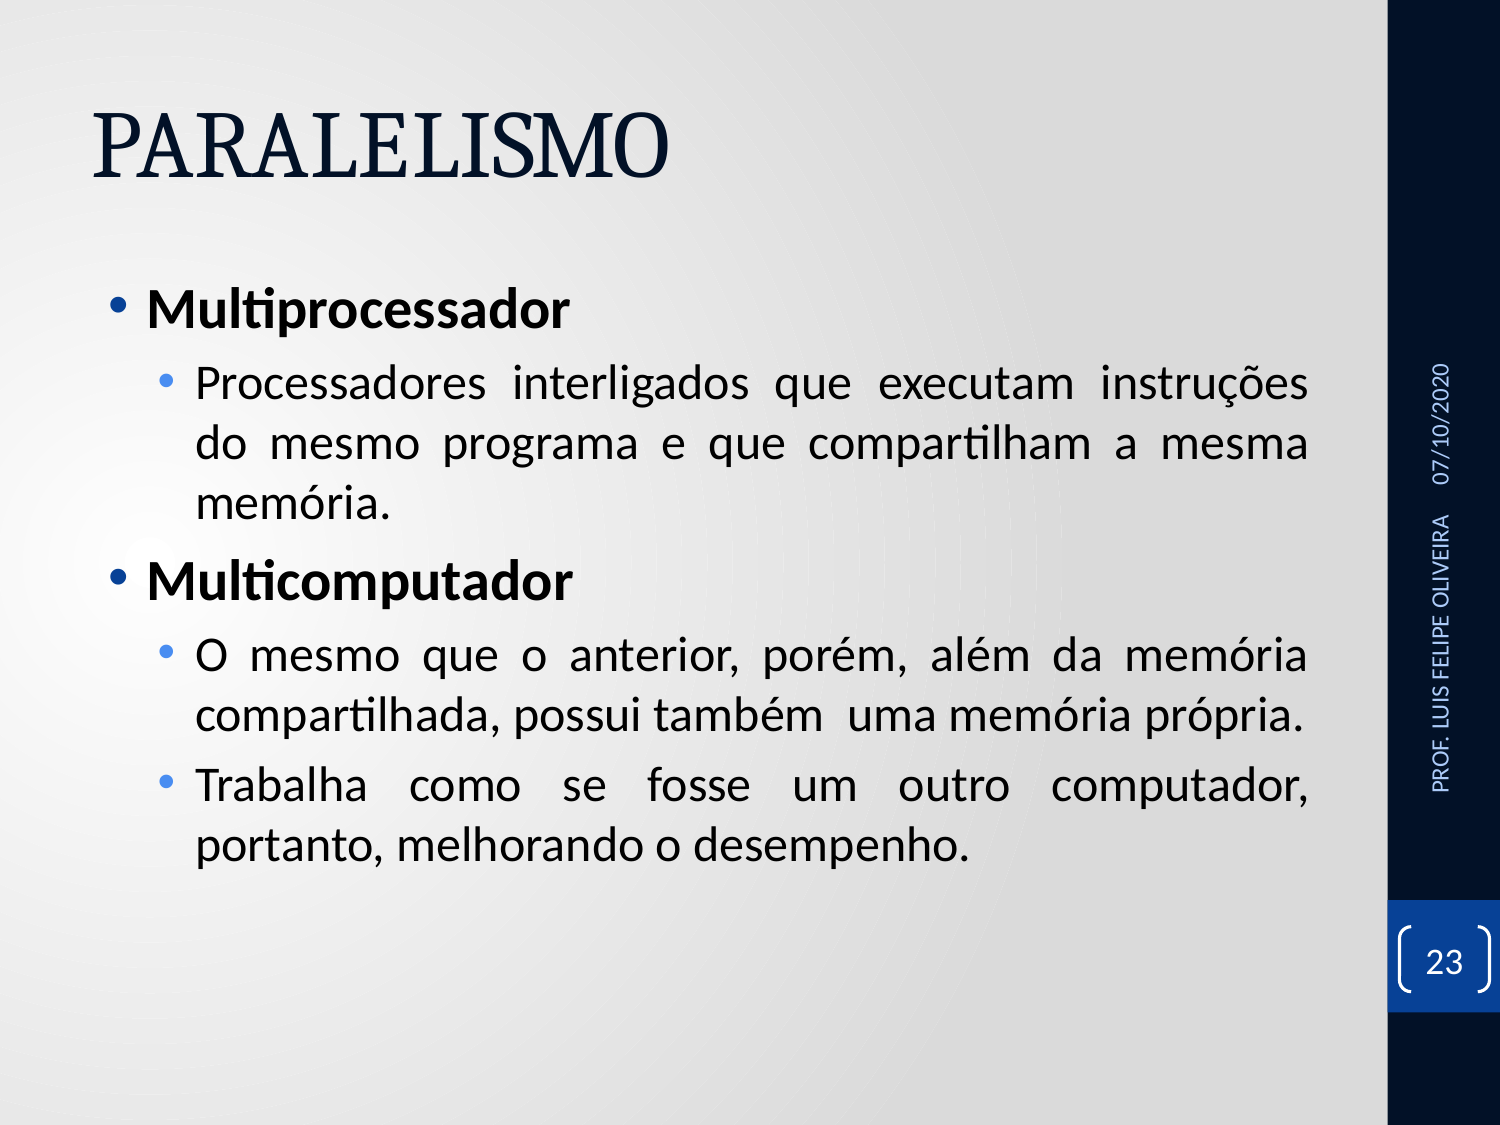

# PARALELISMO
Multiprocessador
Processadores interligados que executam instruções do mesmo programa e que compartilham a mesma memória.
Multicomputador
O mesmo que o anterior, porém, além da memória compartilhada, possui também  uma memória própria.
Trabalha como se fosse um outro computador, portanto, melhorando o desempenho.

07/10/2020
PROF. LUIS FELIPE OLIVEIRA
23